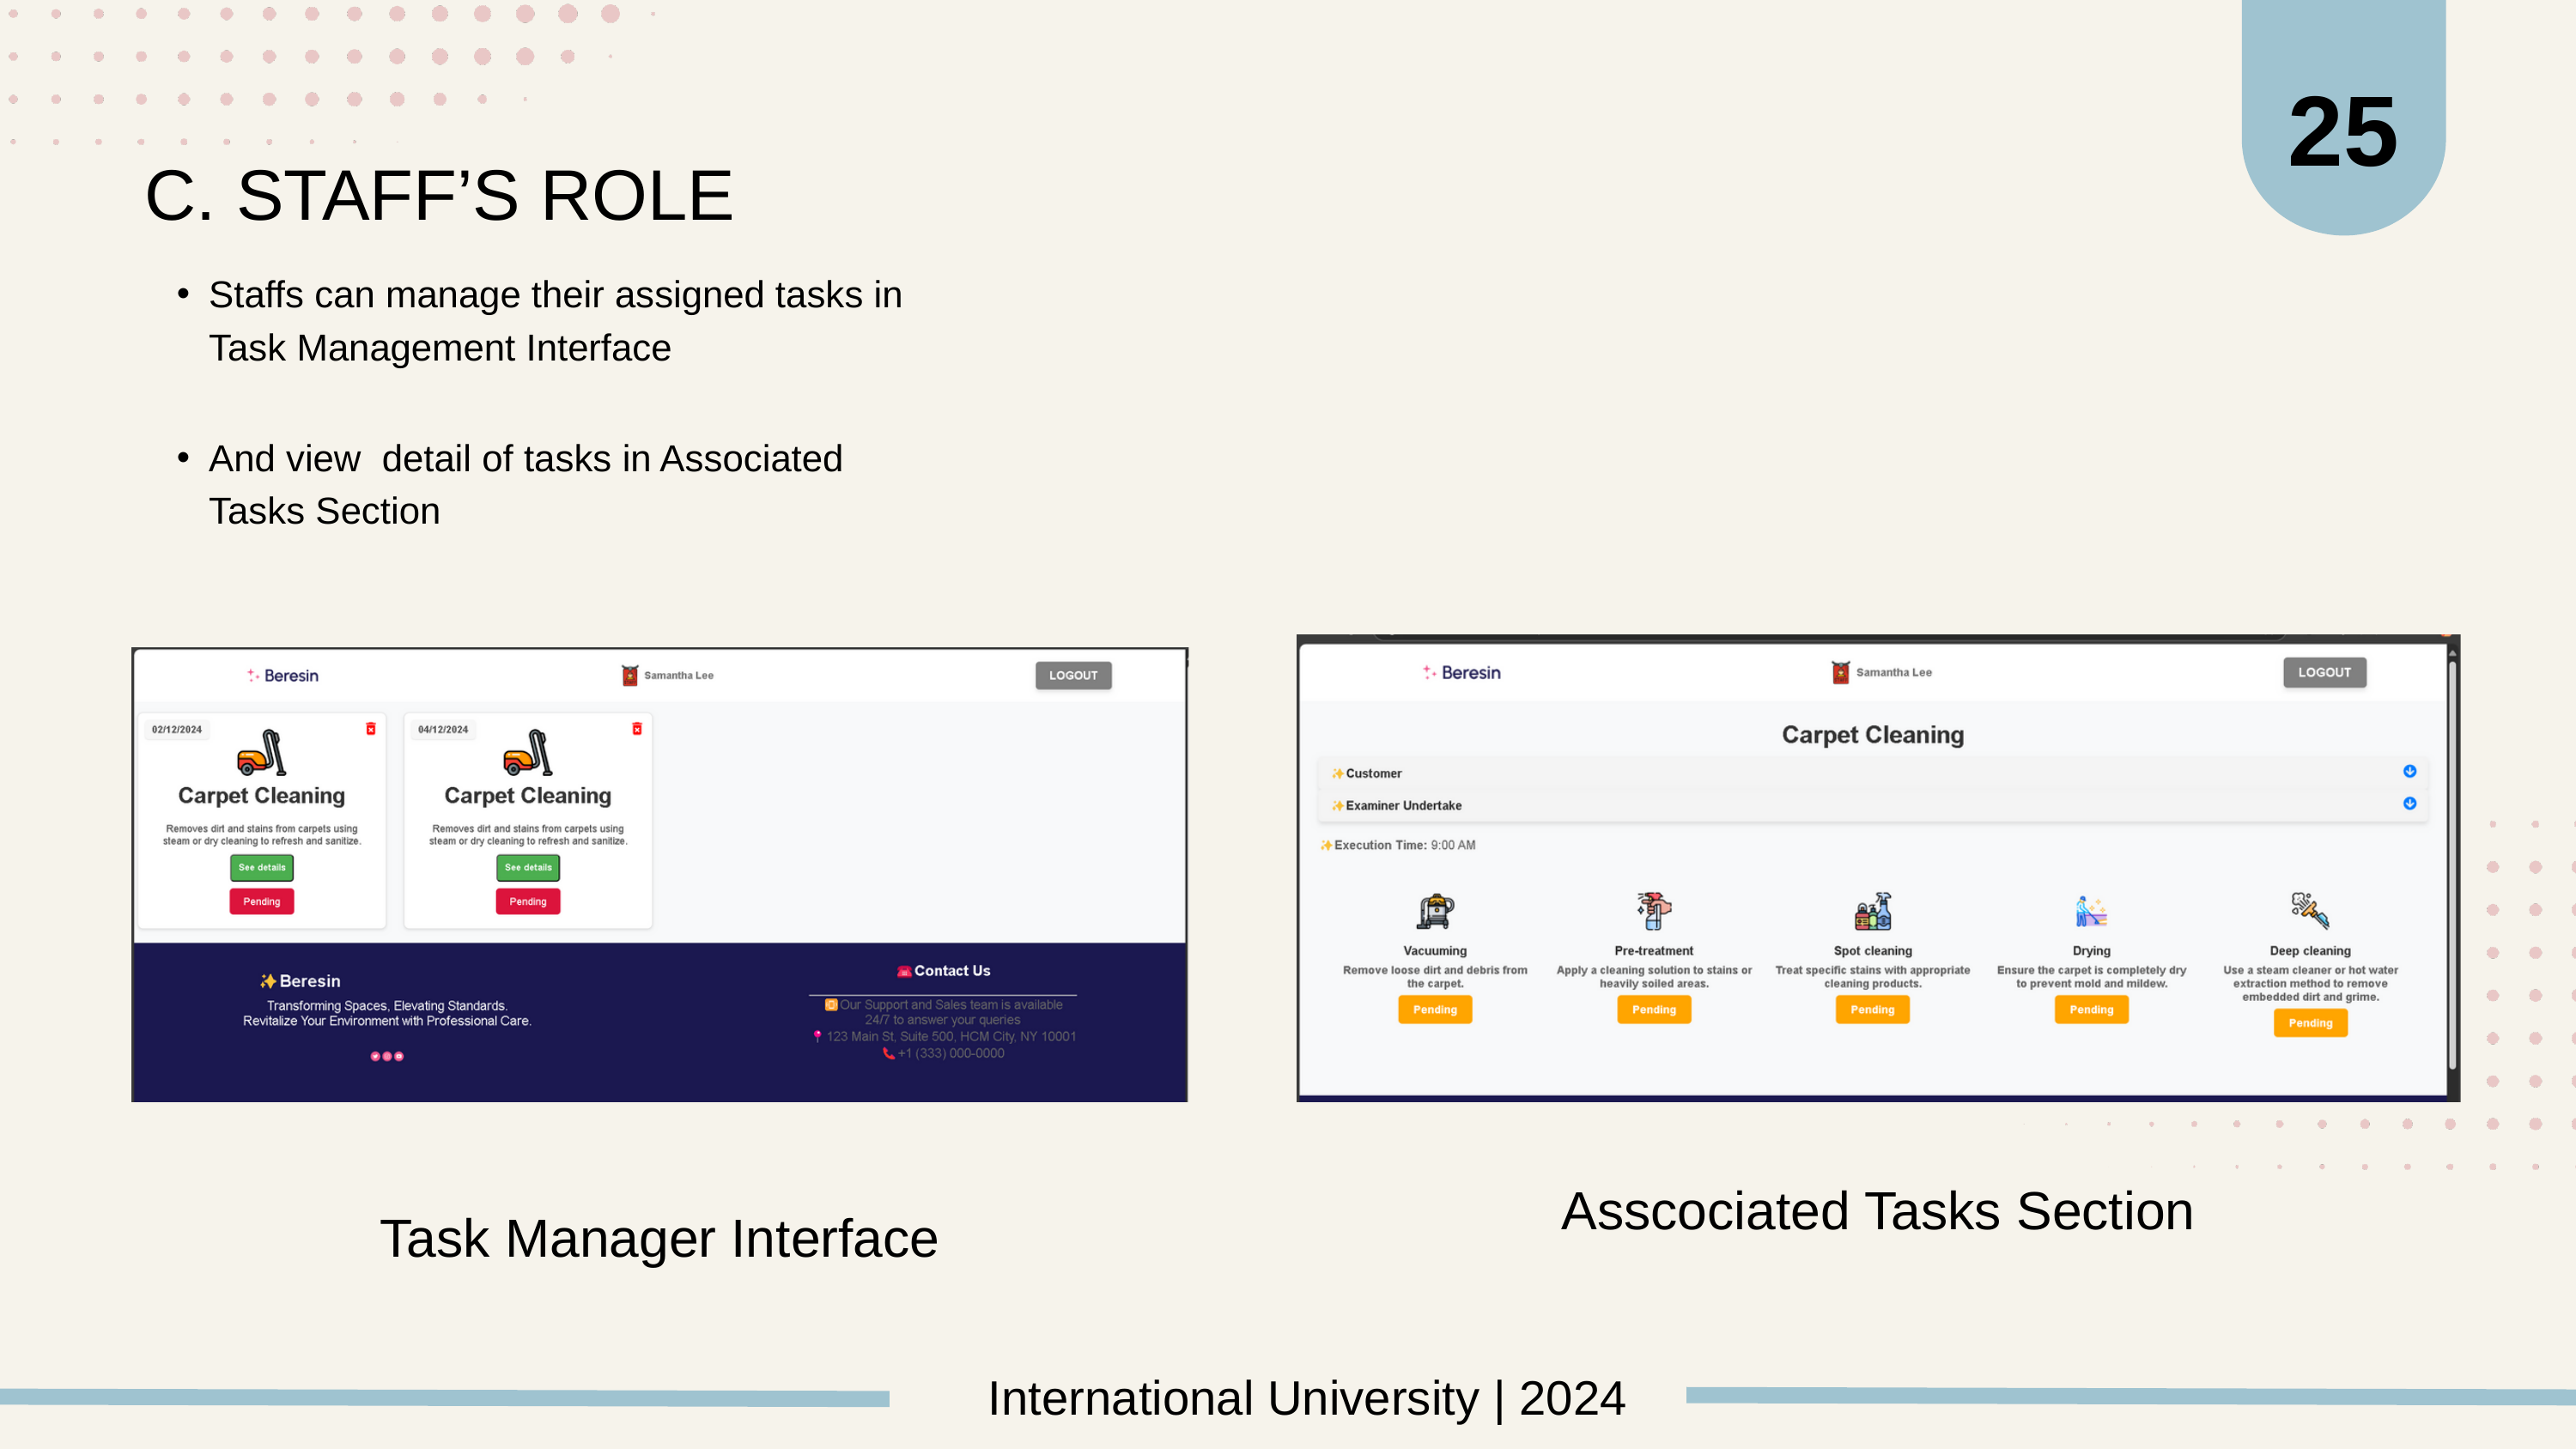

25

C. STAFF’S ROLE
Staffs can manage their assigned tasks in Task Management Interface
And view  detail of tasks in Associated Tasks Section

Asscociated Tasks Section
Task Manager Interface
International University | 2024